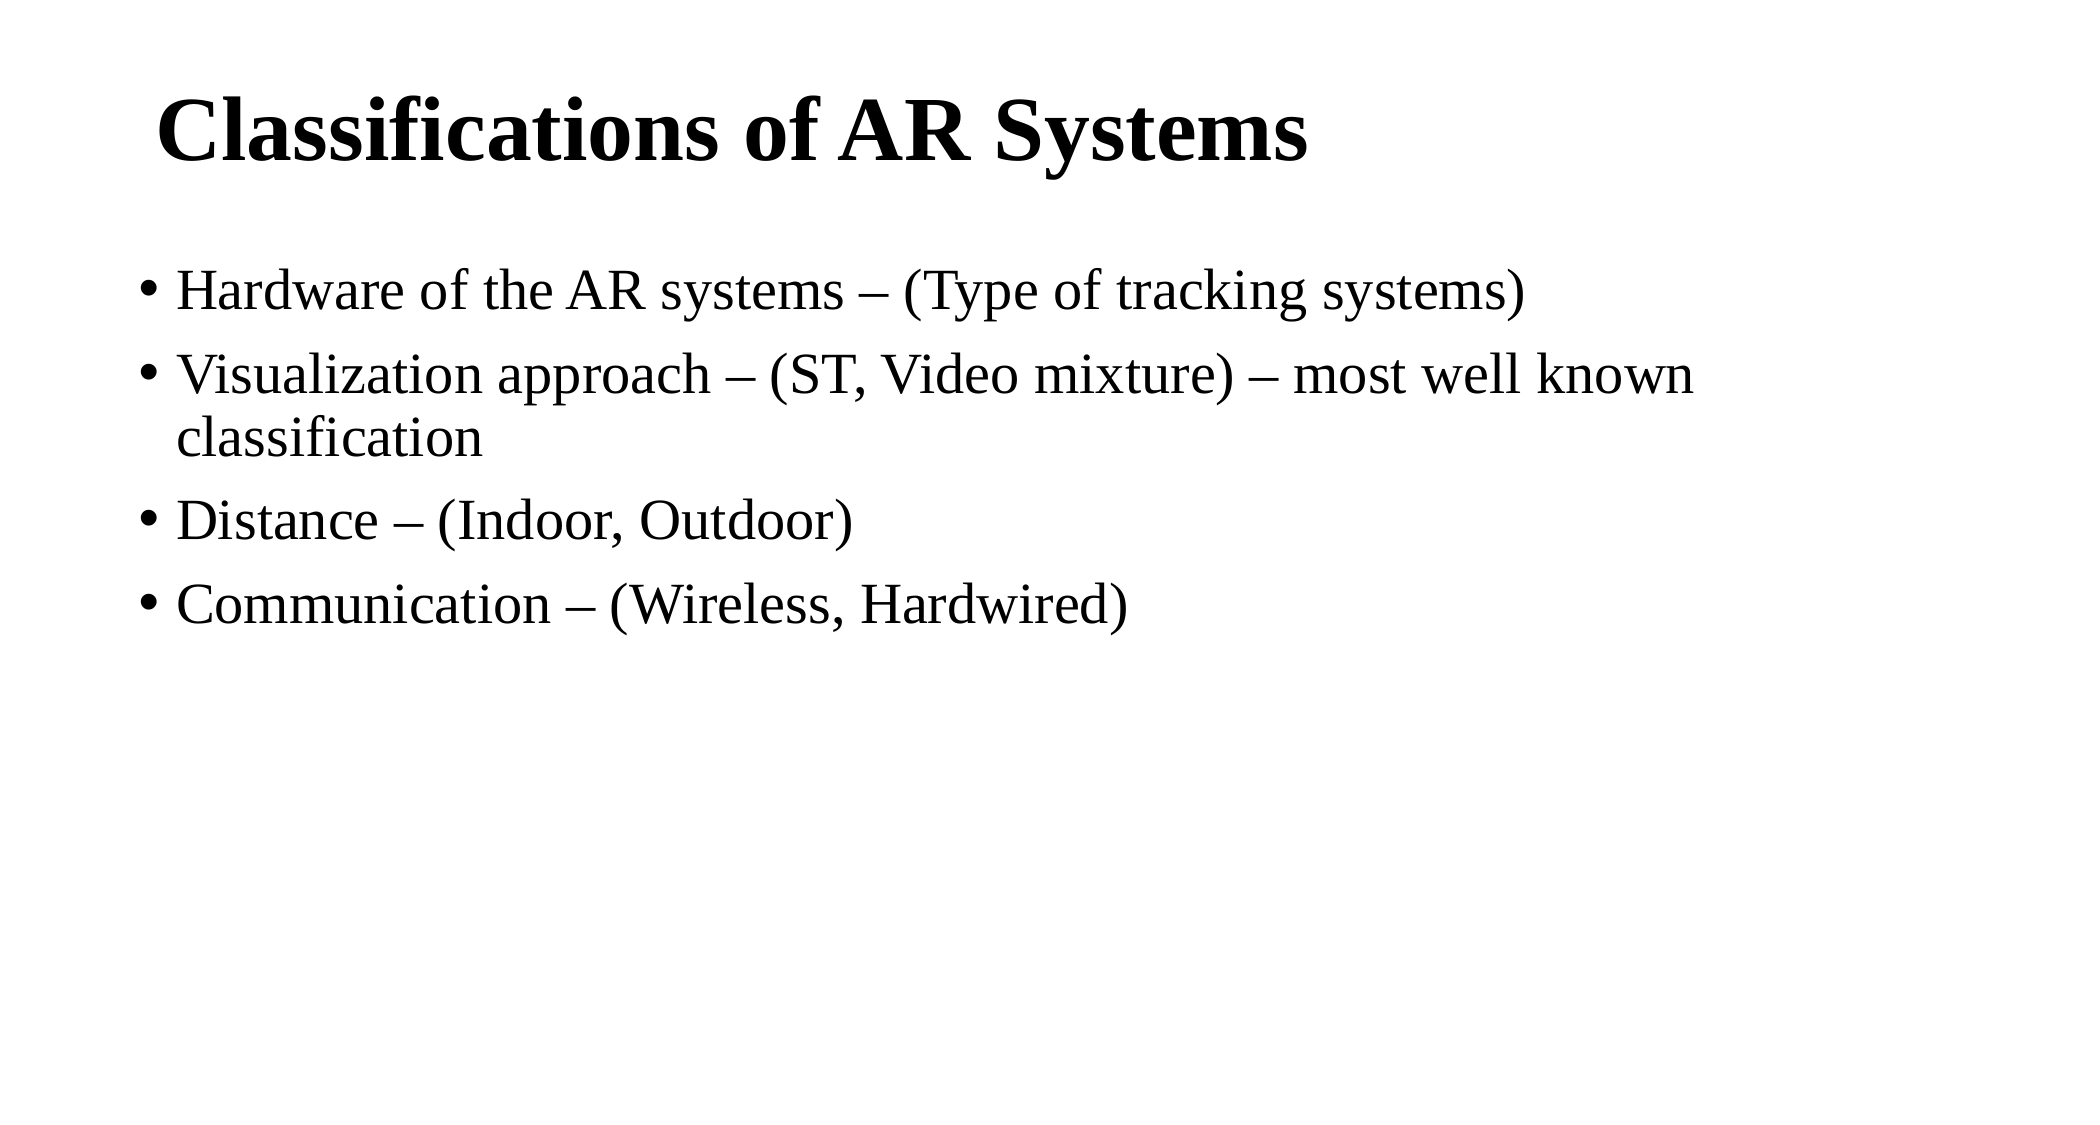

# Classifications of AR Systems
Hardware of the AR systems – (Type of tracking systems)
Visualization approach – (ST, Video mixture) – most well known classification
Distance – (Indoor, Outdoor)
Communication – (Wireless, Hardwired)